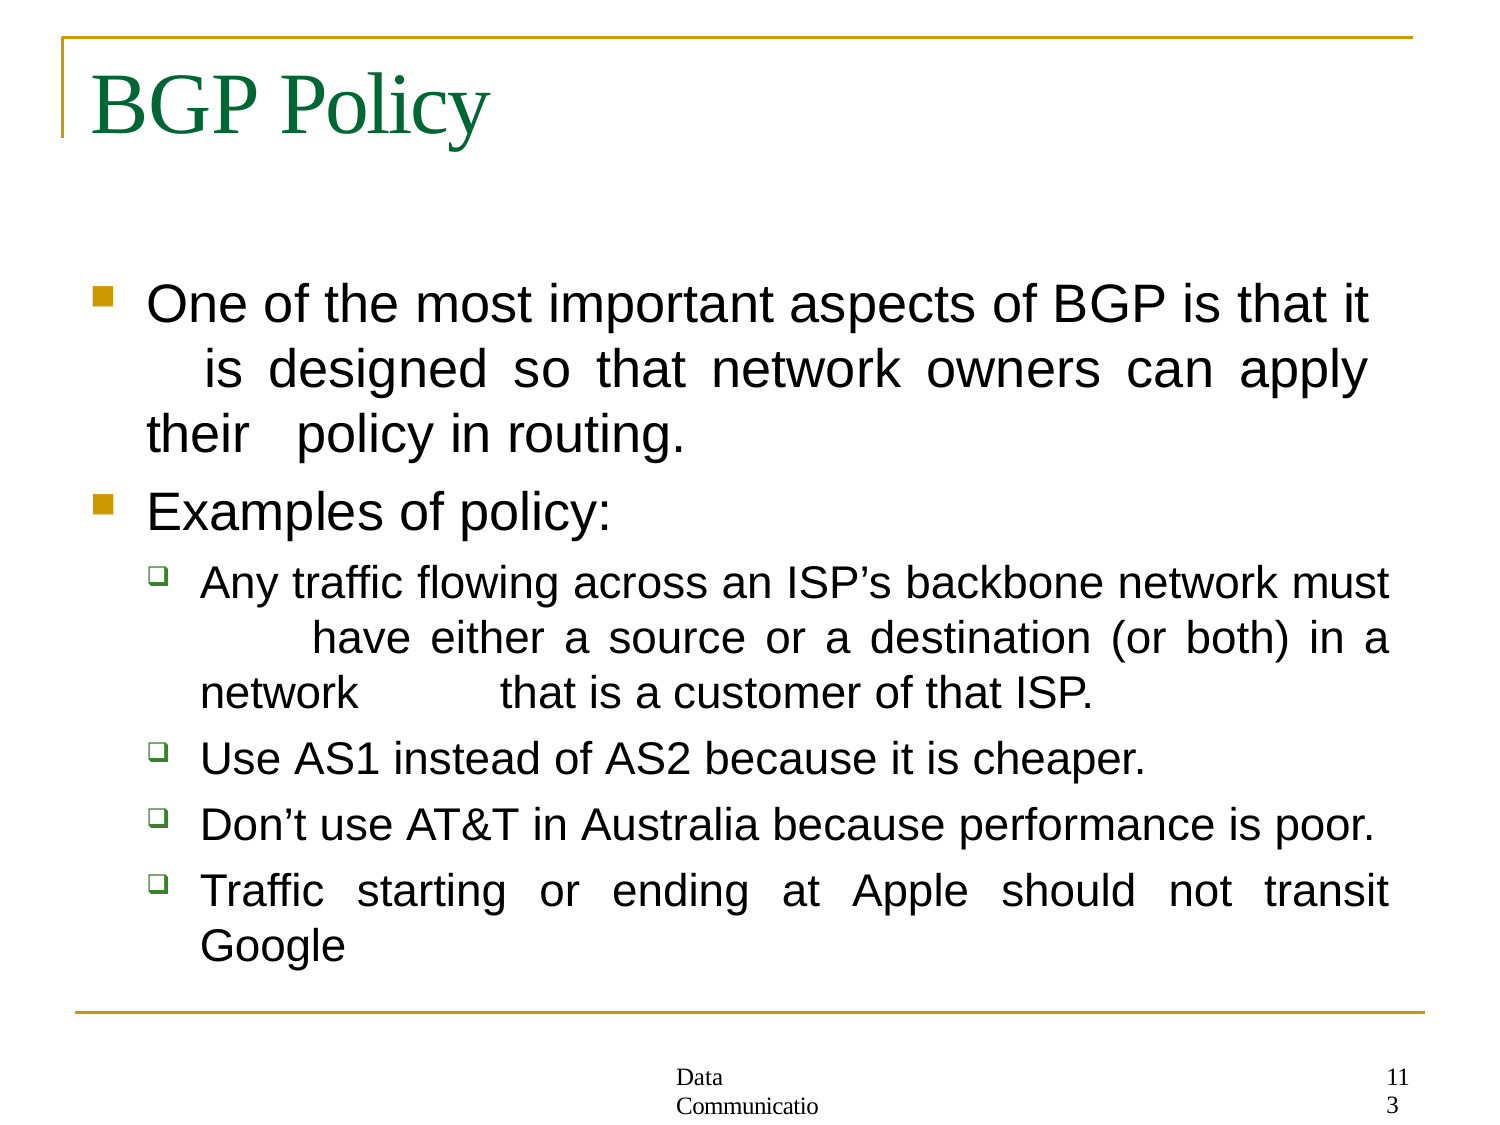

# BGP Policy
One of the most important aspects of BGP is that it 	is designed so that network owners can apply their 	policy in routing.
Examples of policy:
Any traffic flowing across an ISP’s backbone network must 	have either a source or a destination (or both) in a network 	that is a customer of that ISP.
Use AS1 instead of AS2 because it is cheaper.
Don’t use AT&T in Australia because performance is poor.
Traffic starting or ending at Apple should not transit Google
113
Data Communication Networks